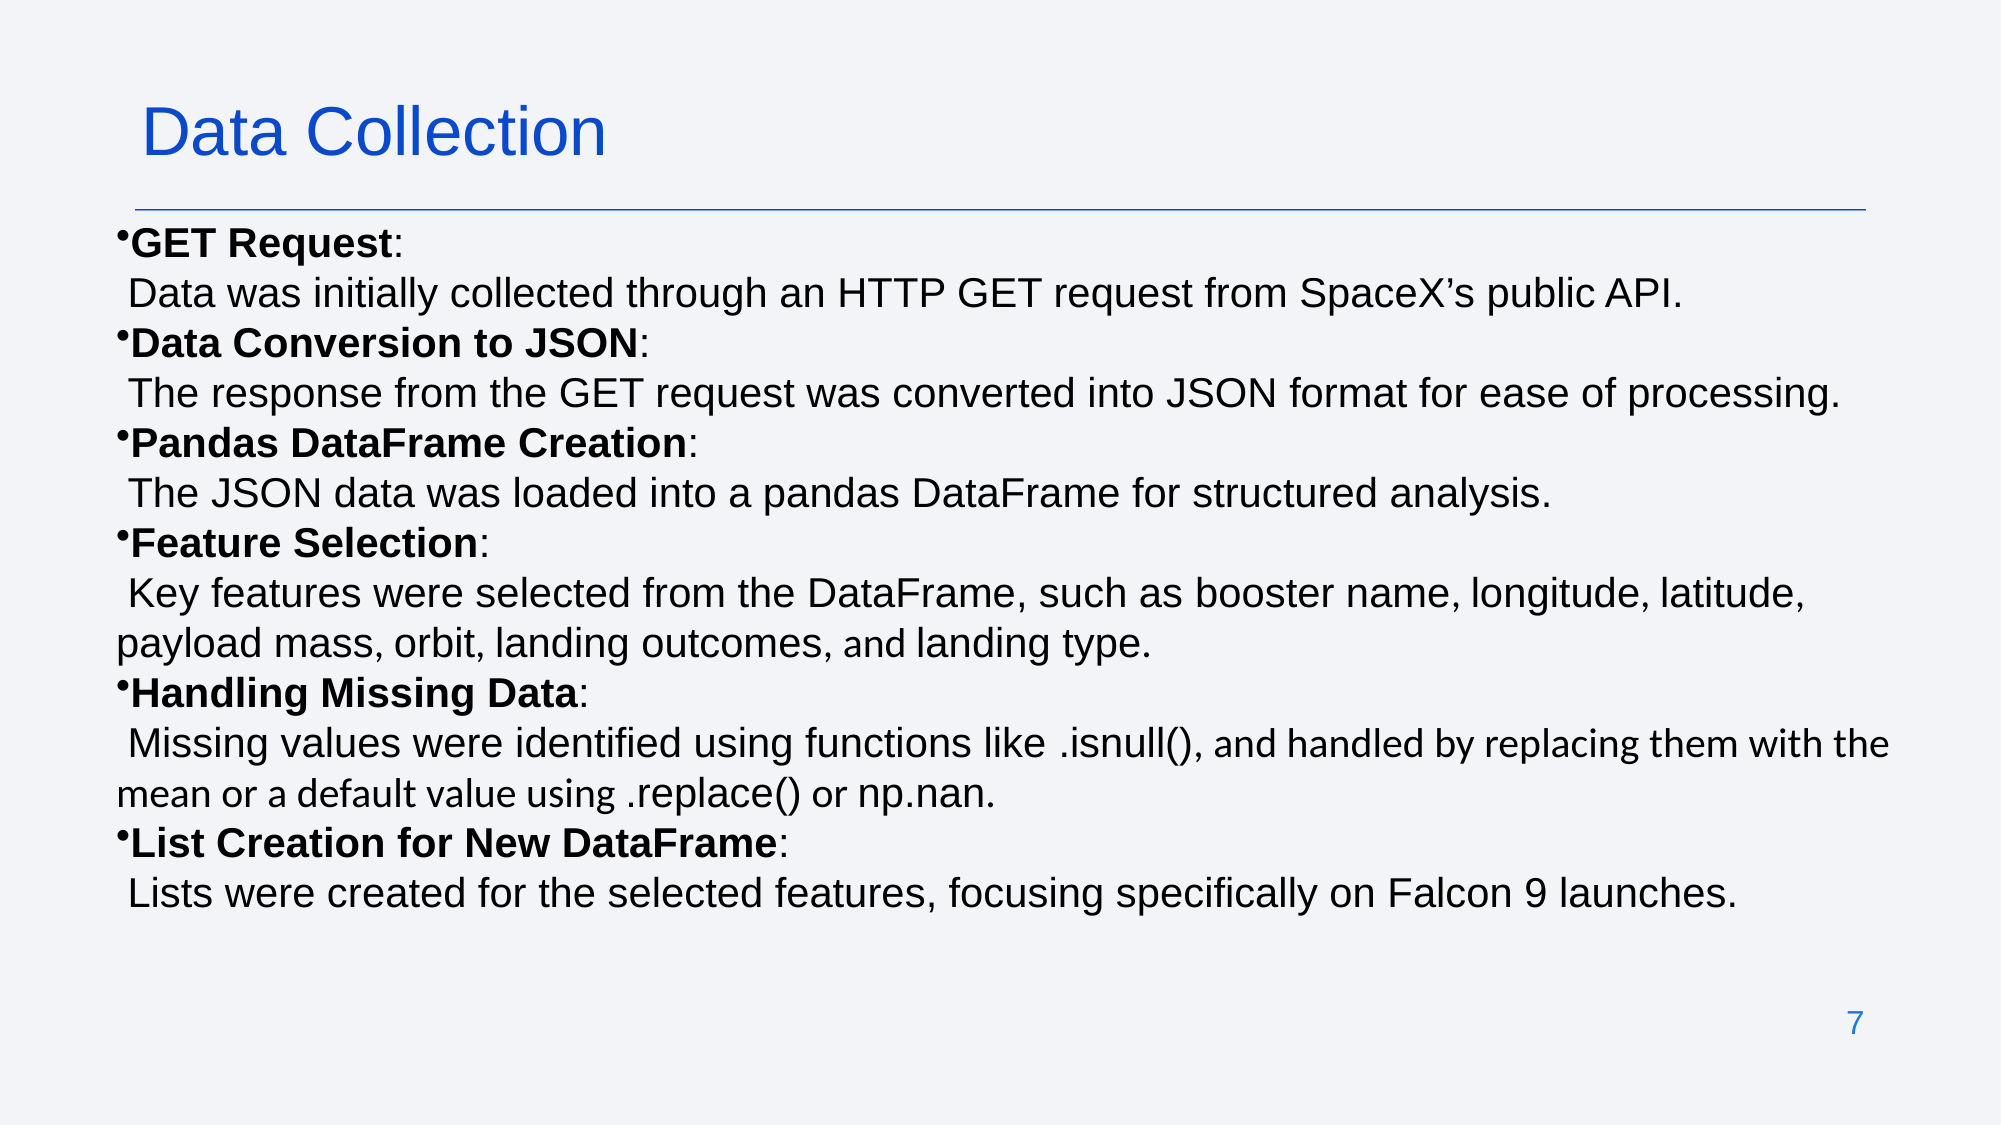

Data Collection
GET Request:
 Data was initially collected through an HTTP GET request from SpaceX’s public API.
Data Conversion to JSON:
 The response from the GET request was converted into JSON format for ease of processing.
Pandas DataFrame Creation:
 The JSON data was loaded into a pandas DataFrame for structured analysis.
Feature Selection:
 Key features were selected from the DataFrame, such as booster name, longitude, latitude,  payload mass, orbit, landing outcomes, and landing type.
Handling Missing Data:
 Missing values were identified using functions like .isnull(), and handled by replacing them with the mean or a default value using .replace() or np.nan.
List Creation for New DataFrame:
 Lists were created for the selected features, focusing specifically on Falcon 9 launches.

7